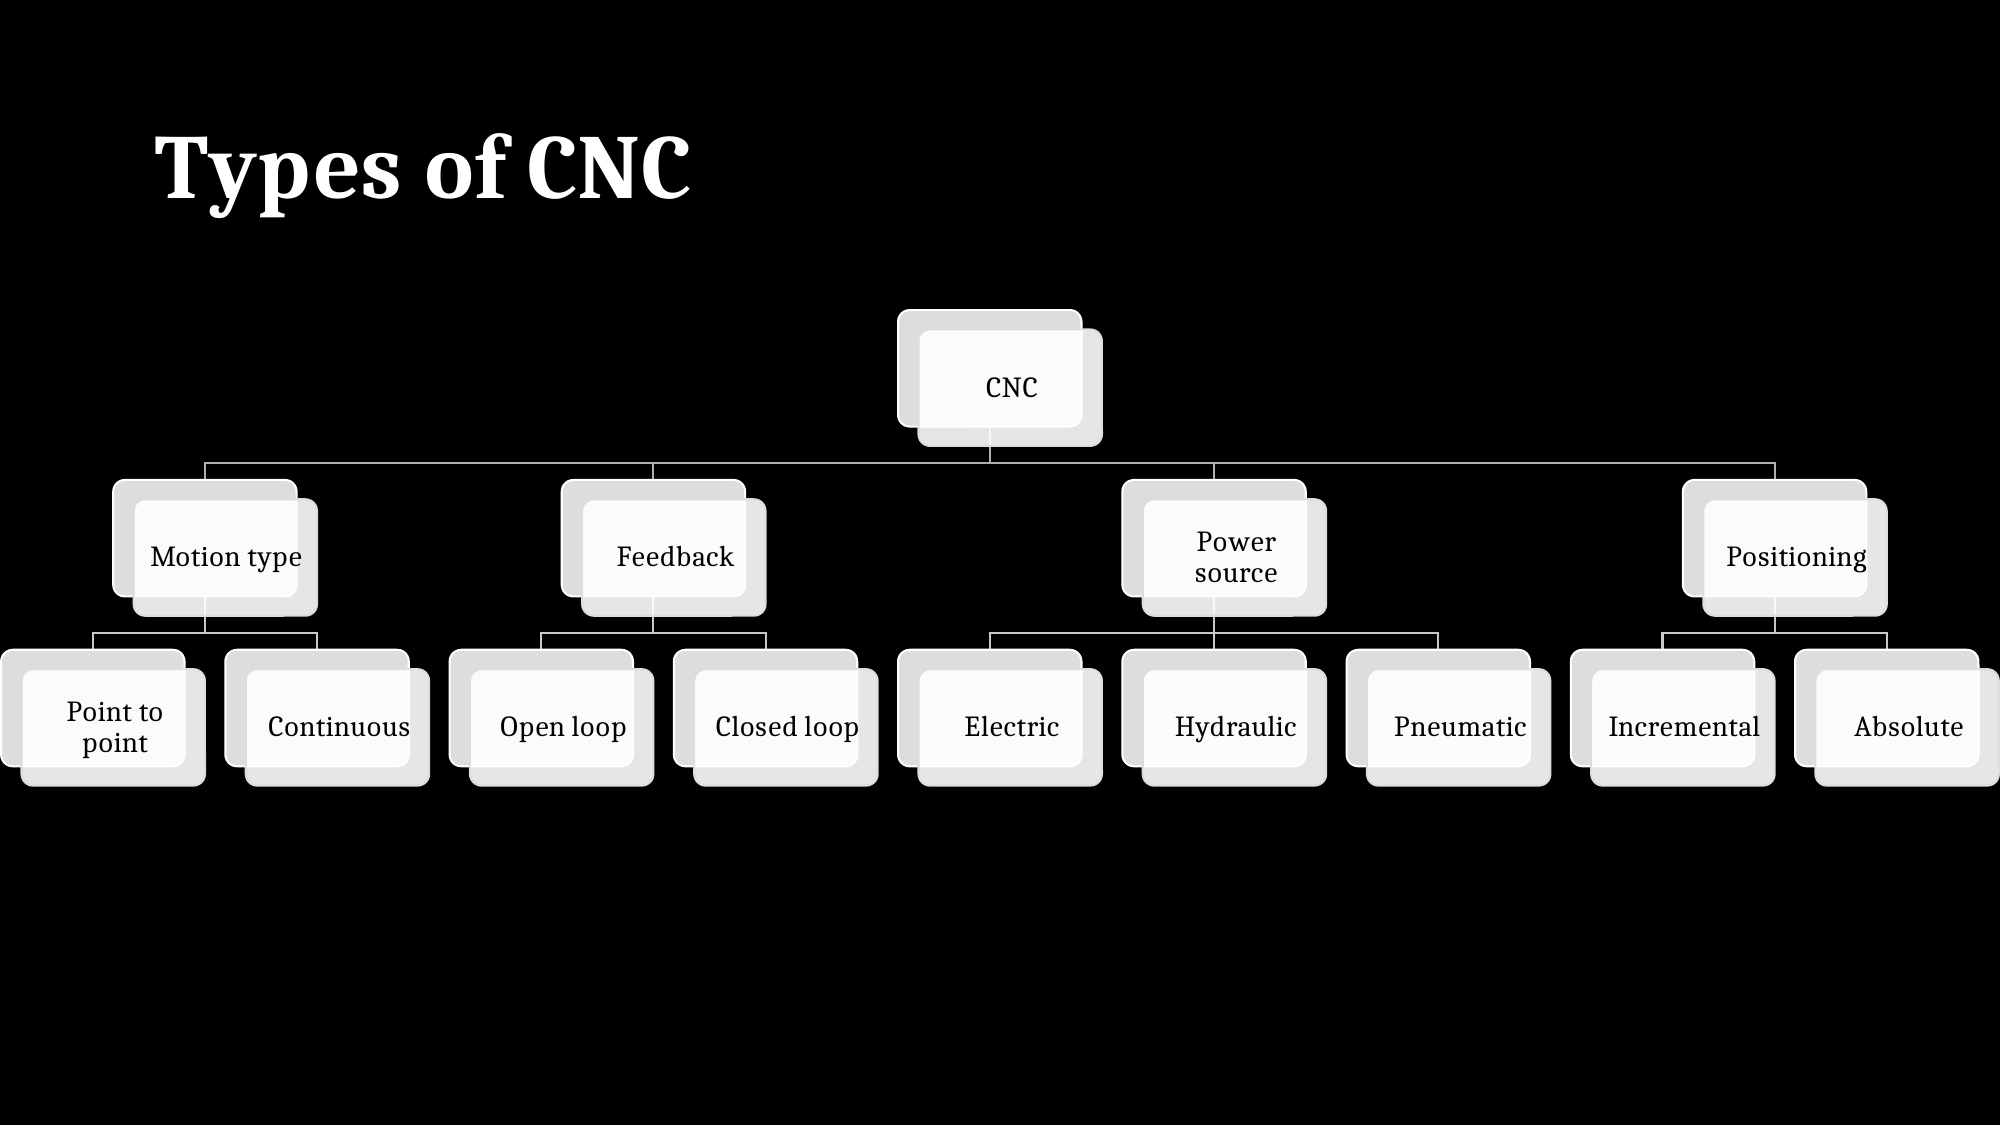

CNC
Motion type
Point to point
Continuous
Feedback
Open loop
Closed loop
Power source
Electric
Hydraulic
Pneumatic
Positioning
Incremental
Absolute
# Types of CNC